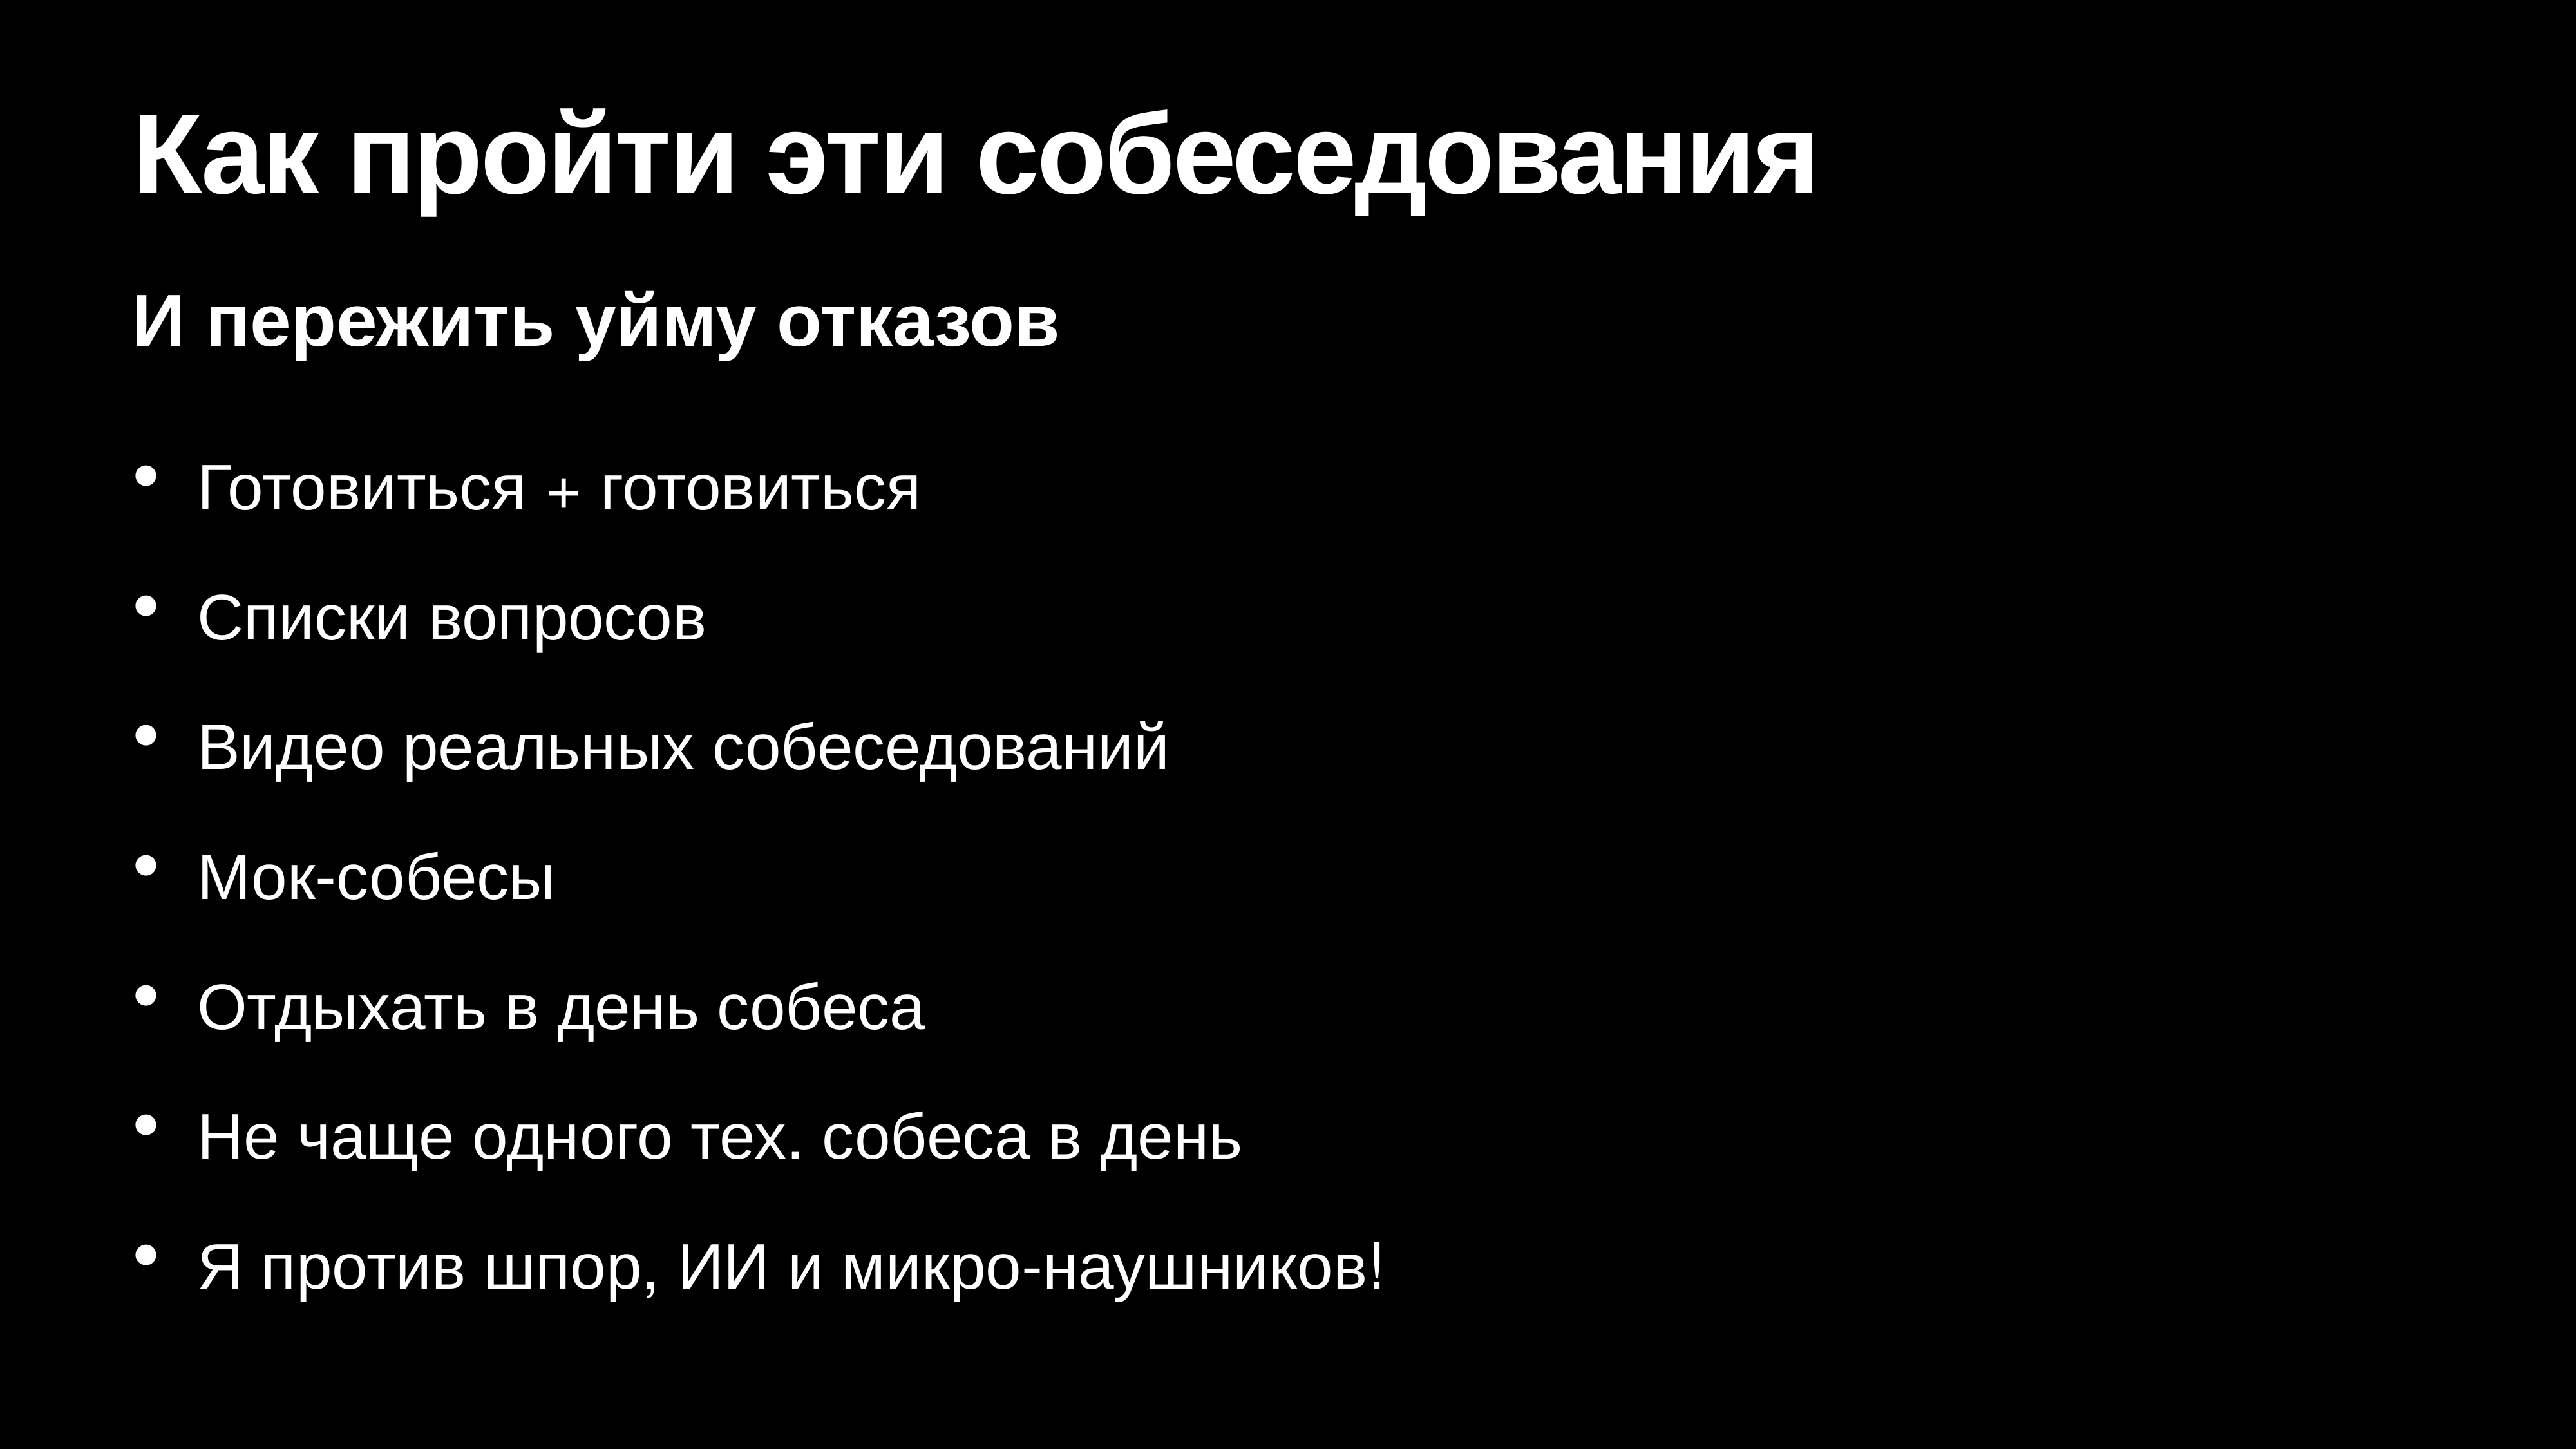

# Как пройти эти собеседования
И пережить уйму отказов
Готовиться + готовиться
Списки вопросов
Видео реальных собеседований
Мок-собесы
Отдыхать в день собеса
Не чаще одного тех. собеса в день
Я против шпор, ИИ и микро-наушников!